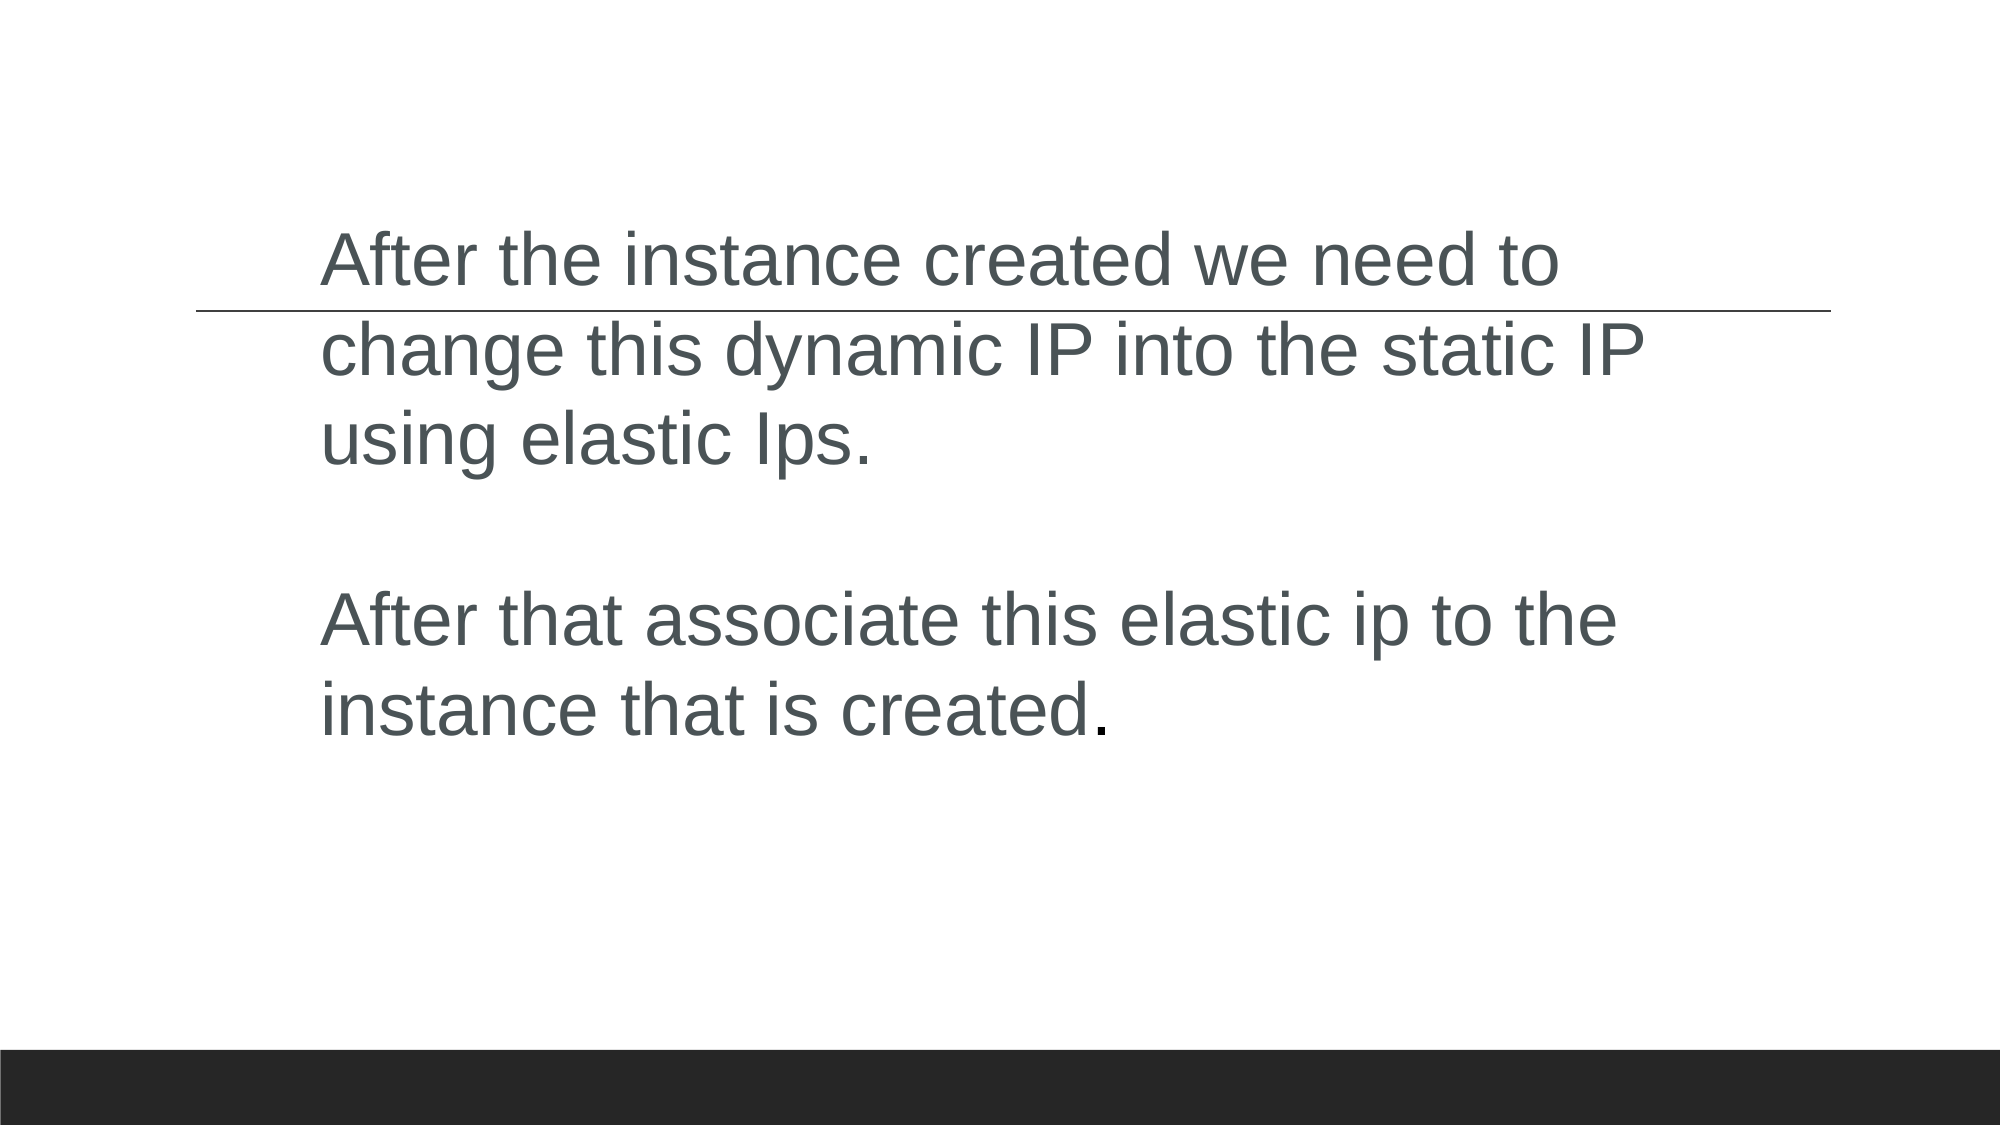

After the instance created we need to change this dynamic IP into the static IP using elastic Ips.

After that associate this elastic ip to the instance that is created.